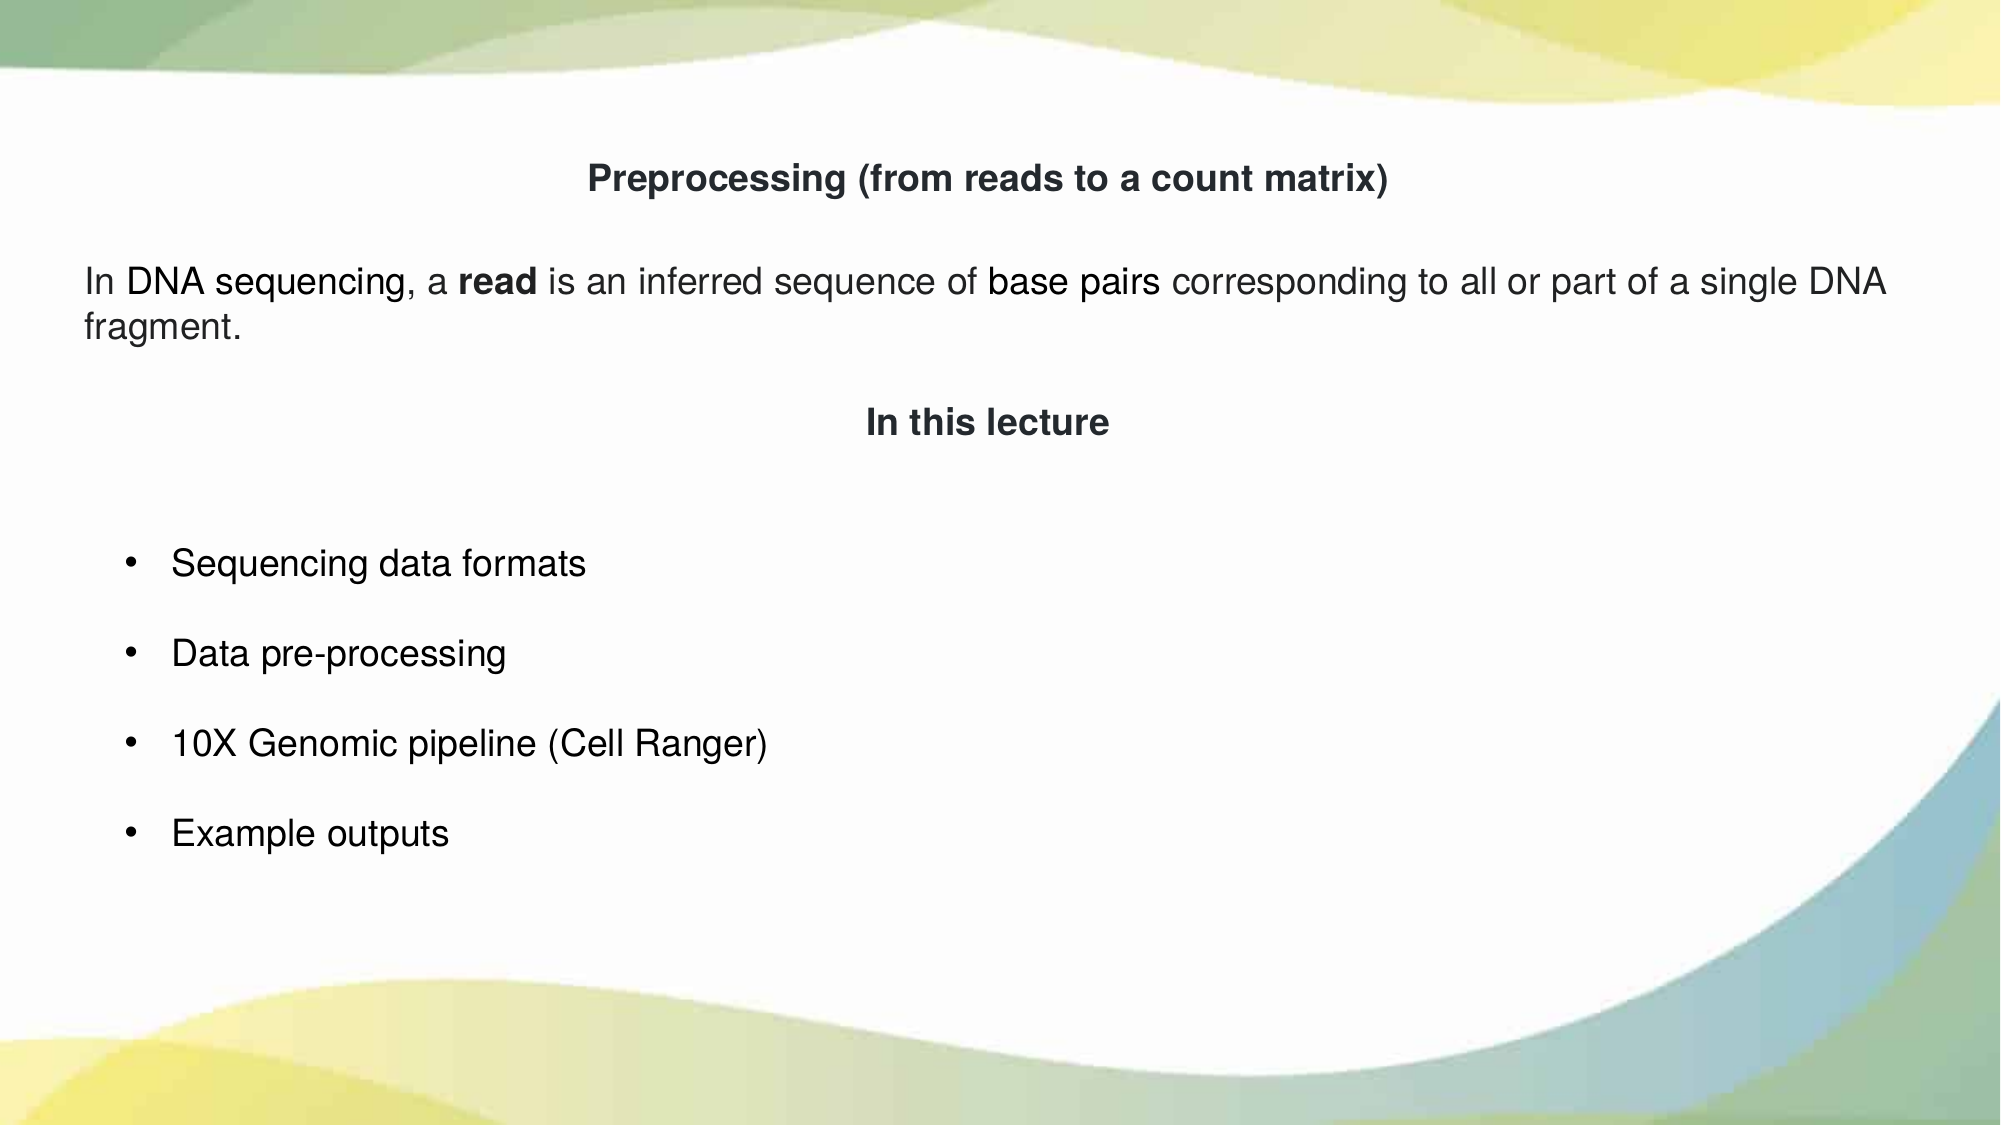

Preprocessing (from reads to a count matrix)
In DNA sequencing, a read is an inferred sequence of base pairs corresponding to all or part of a single DNA fragment.
In this lecture

Sequencing data formats

Data pre-processing

10X Genomic pipeline (Cell Ranger)

Example outputs